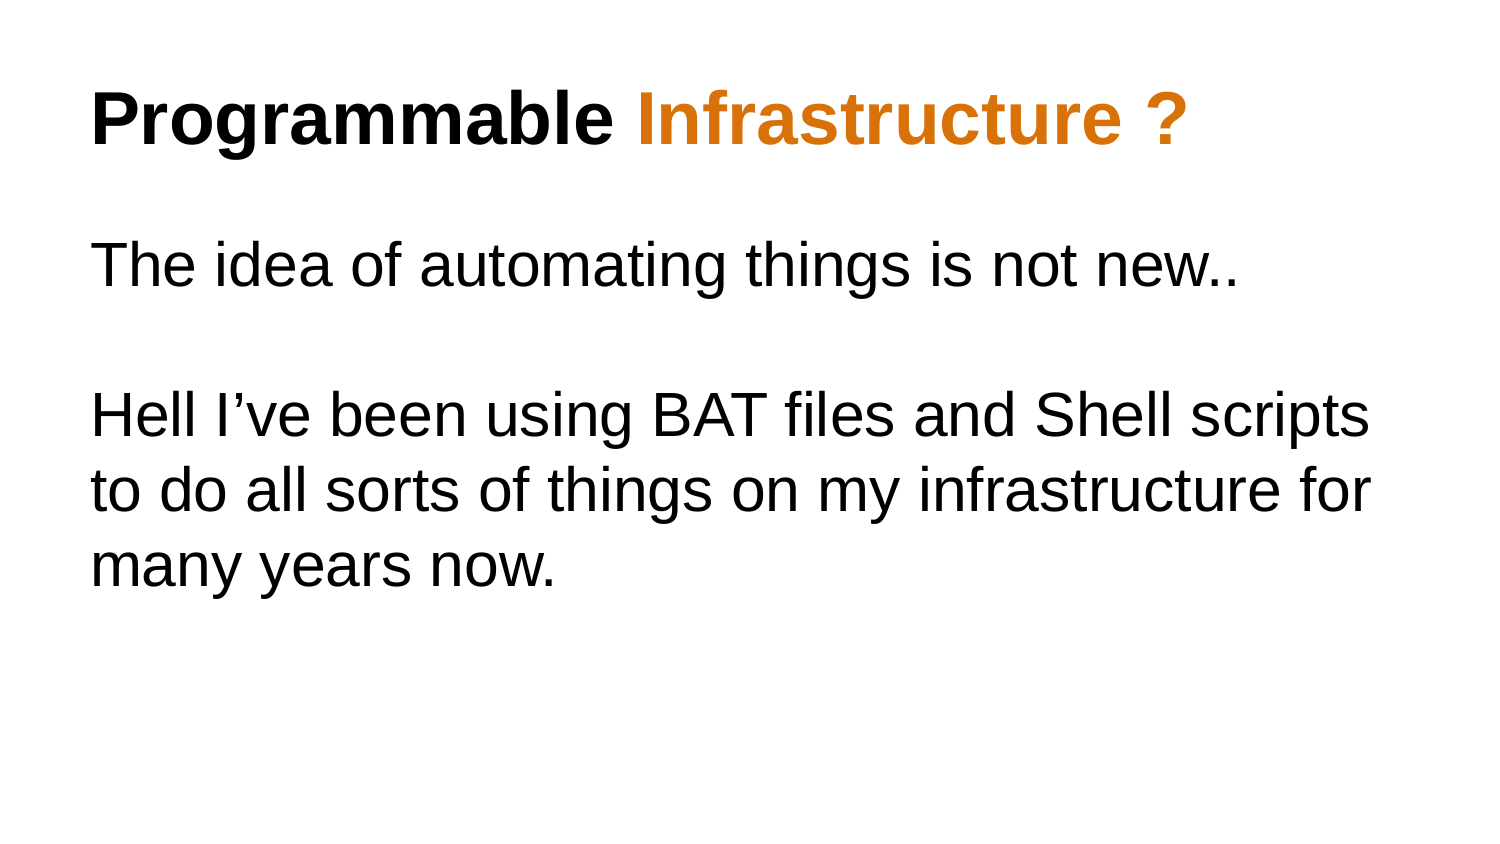

# Programmable Infrastructure ?
The idea of automating things is not new..

Hell I’ve been using BAT files and Shell scripts to do all sorts of things on my infrastructure for many years now.